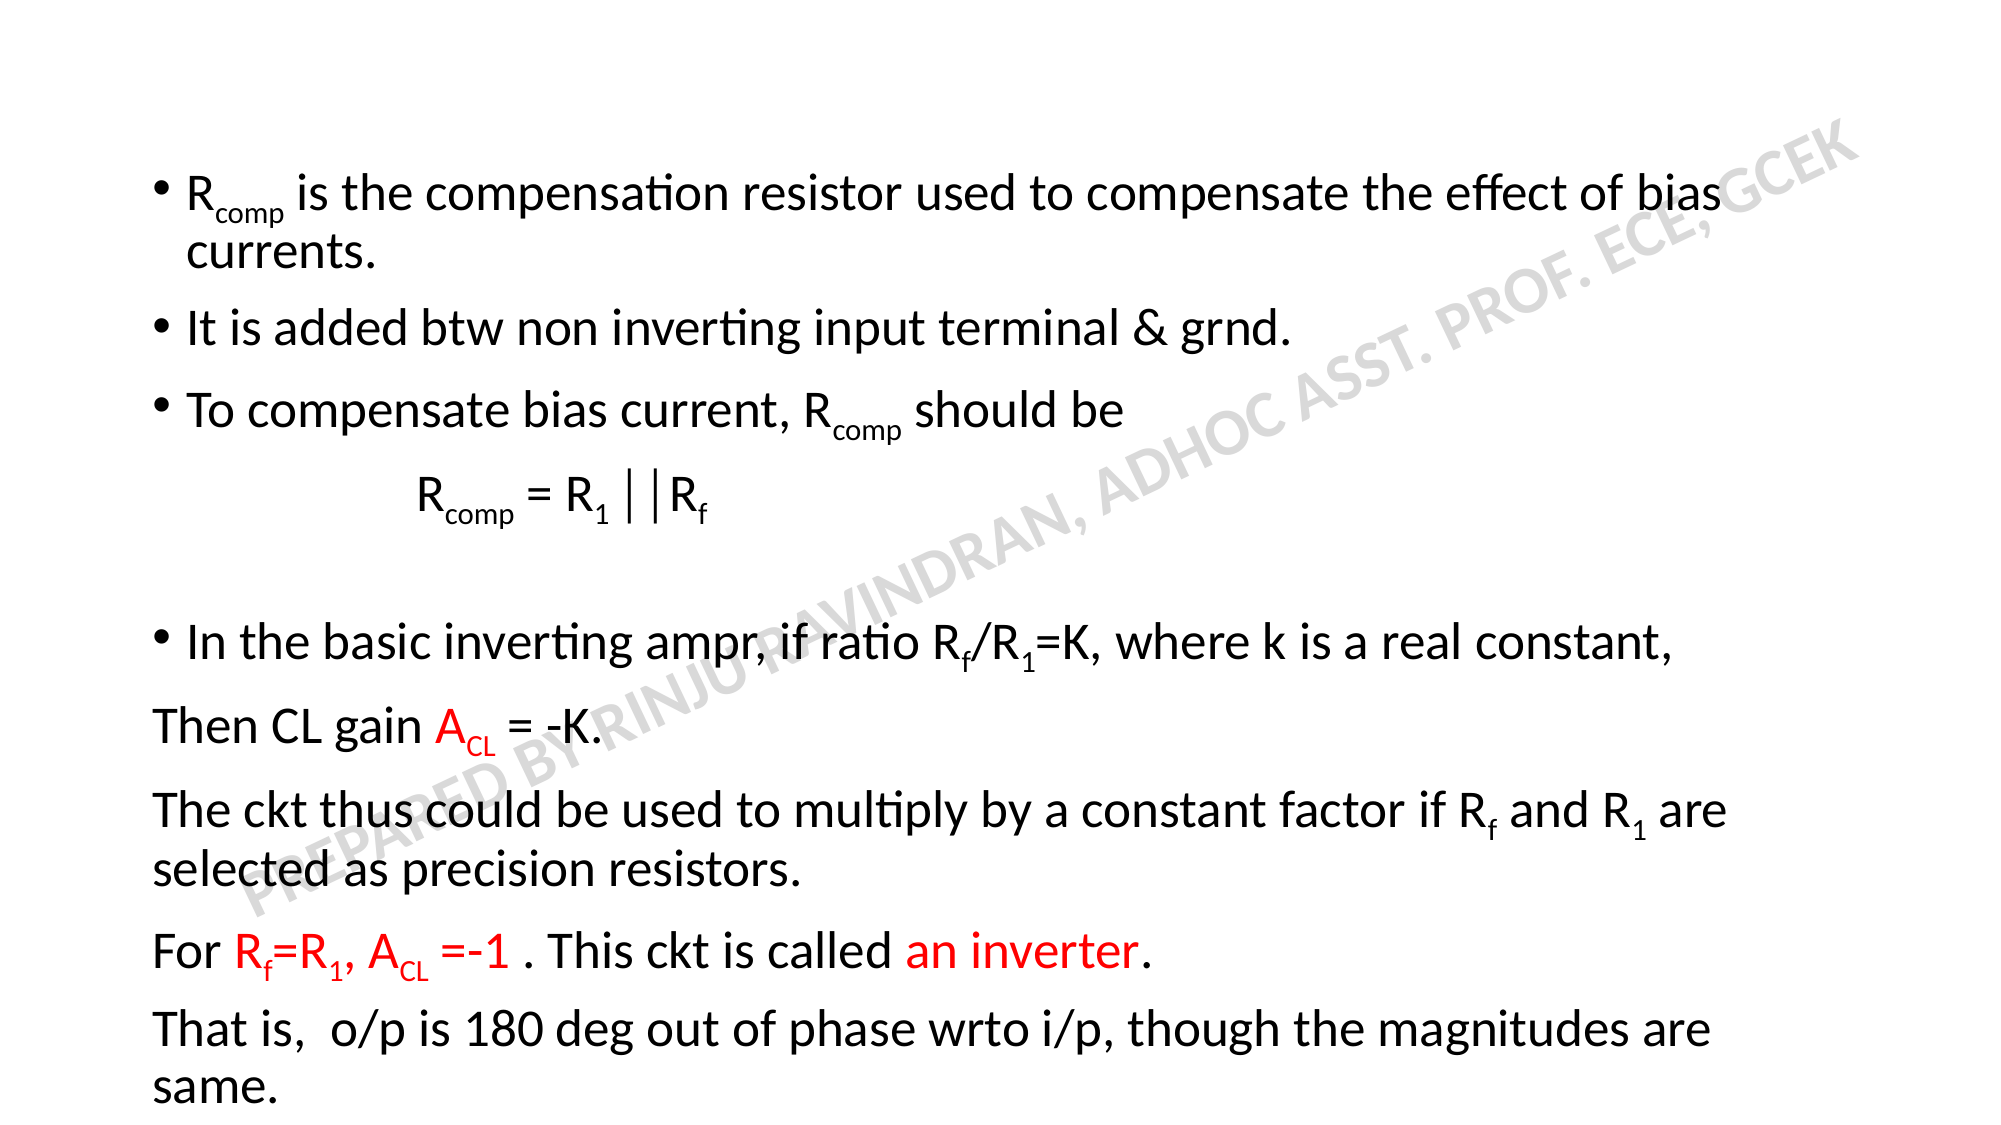

Rcomp is the compensation resistor used to compensate the effect of bias currents.
It is added btw non inverting input terminal & grnd.
To compensate bias current, Rcomp should be
                      Rcomp = R1 ││Rf

In the basic inverting ampr, if ratio Rf/R1=K, where k is a real constant,
Then CL gain ACL = -K.
The ckt thus could be used to multiply by a constant factor if Rf and R1 are selected as precision resistors.
For Rf=R1, ACL =-1 . This ckt is called an inverter.
That is,  o/p is 180 deg out of phase wrto i/p, though the magnitudes are same.